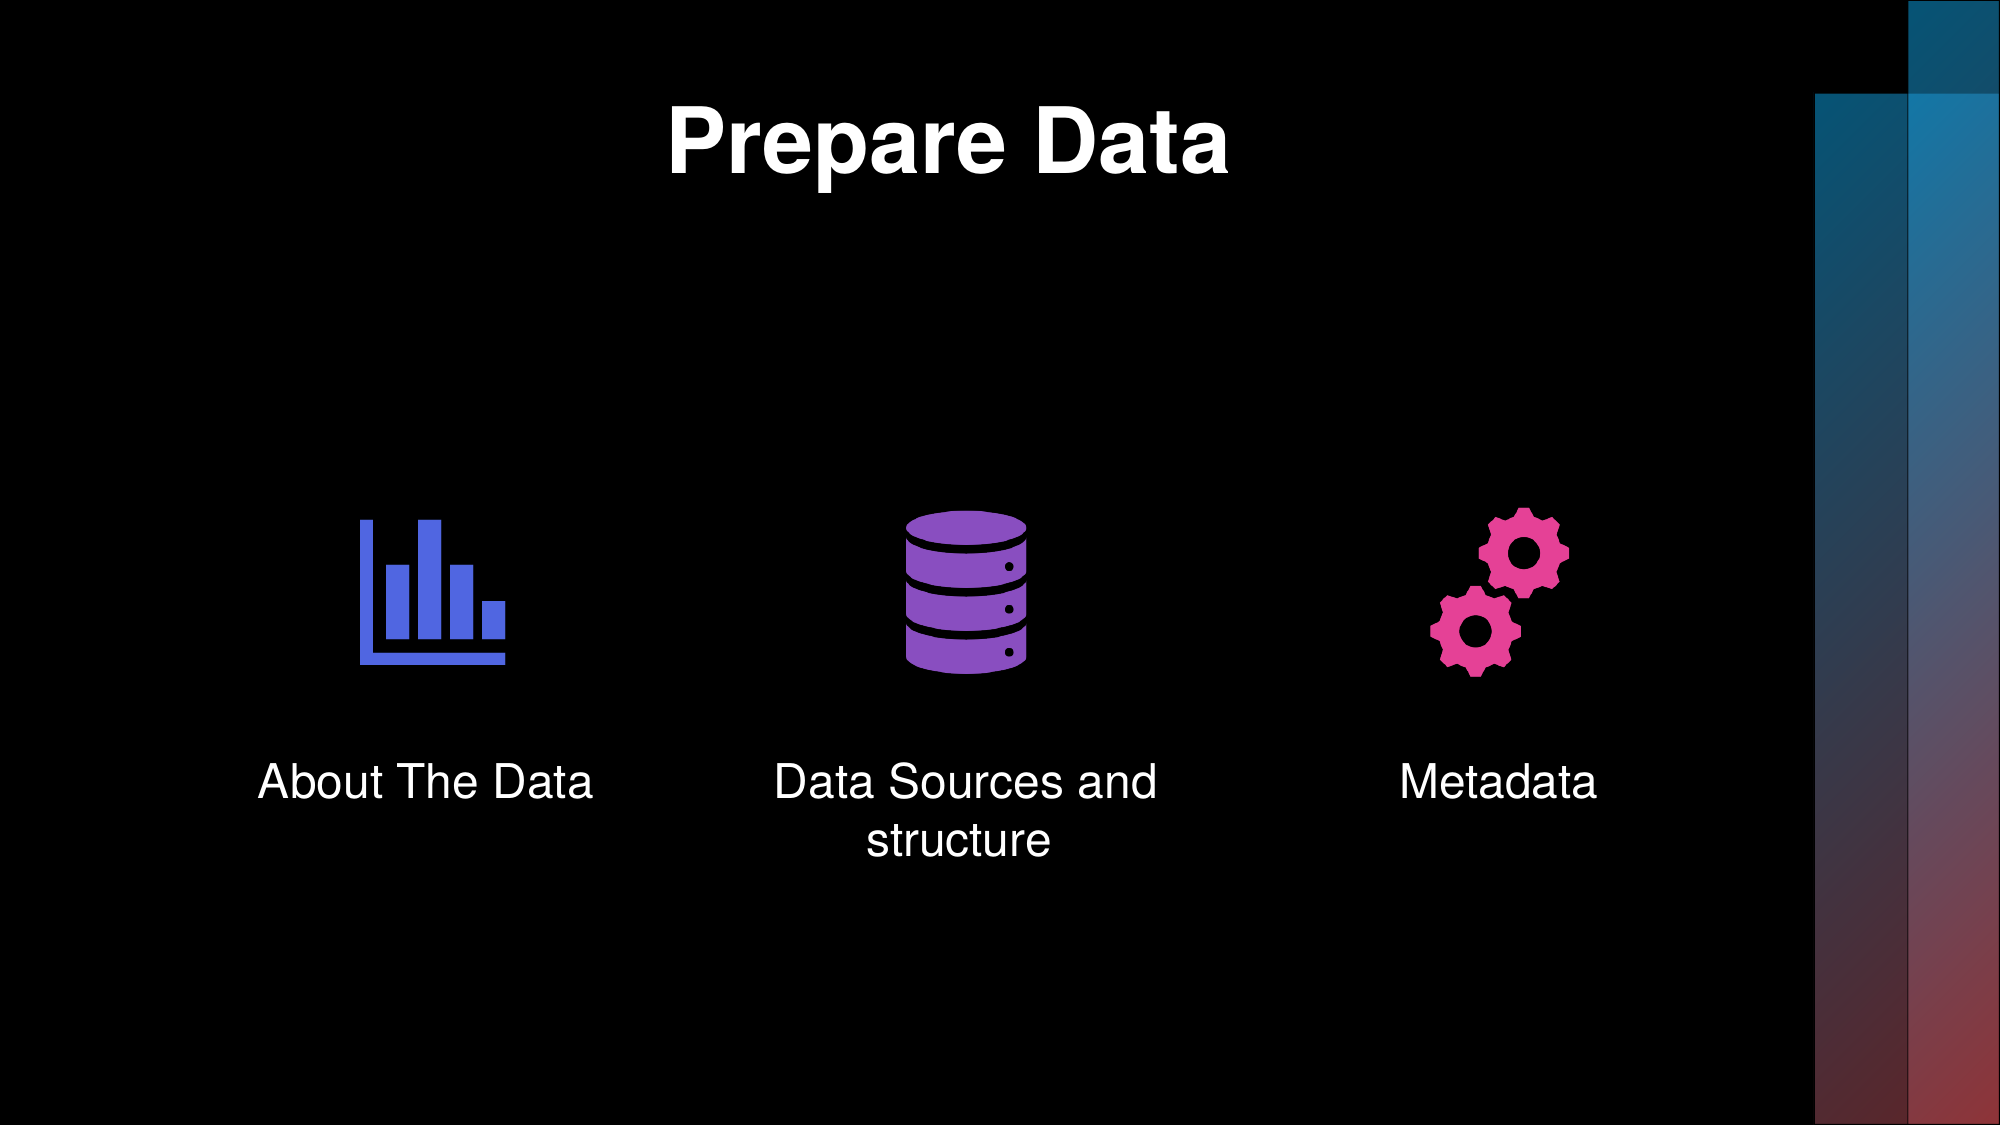

# Prepare Data

About The Data
Data Sources and structure
Metadata